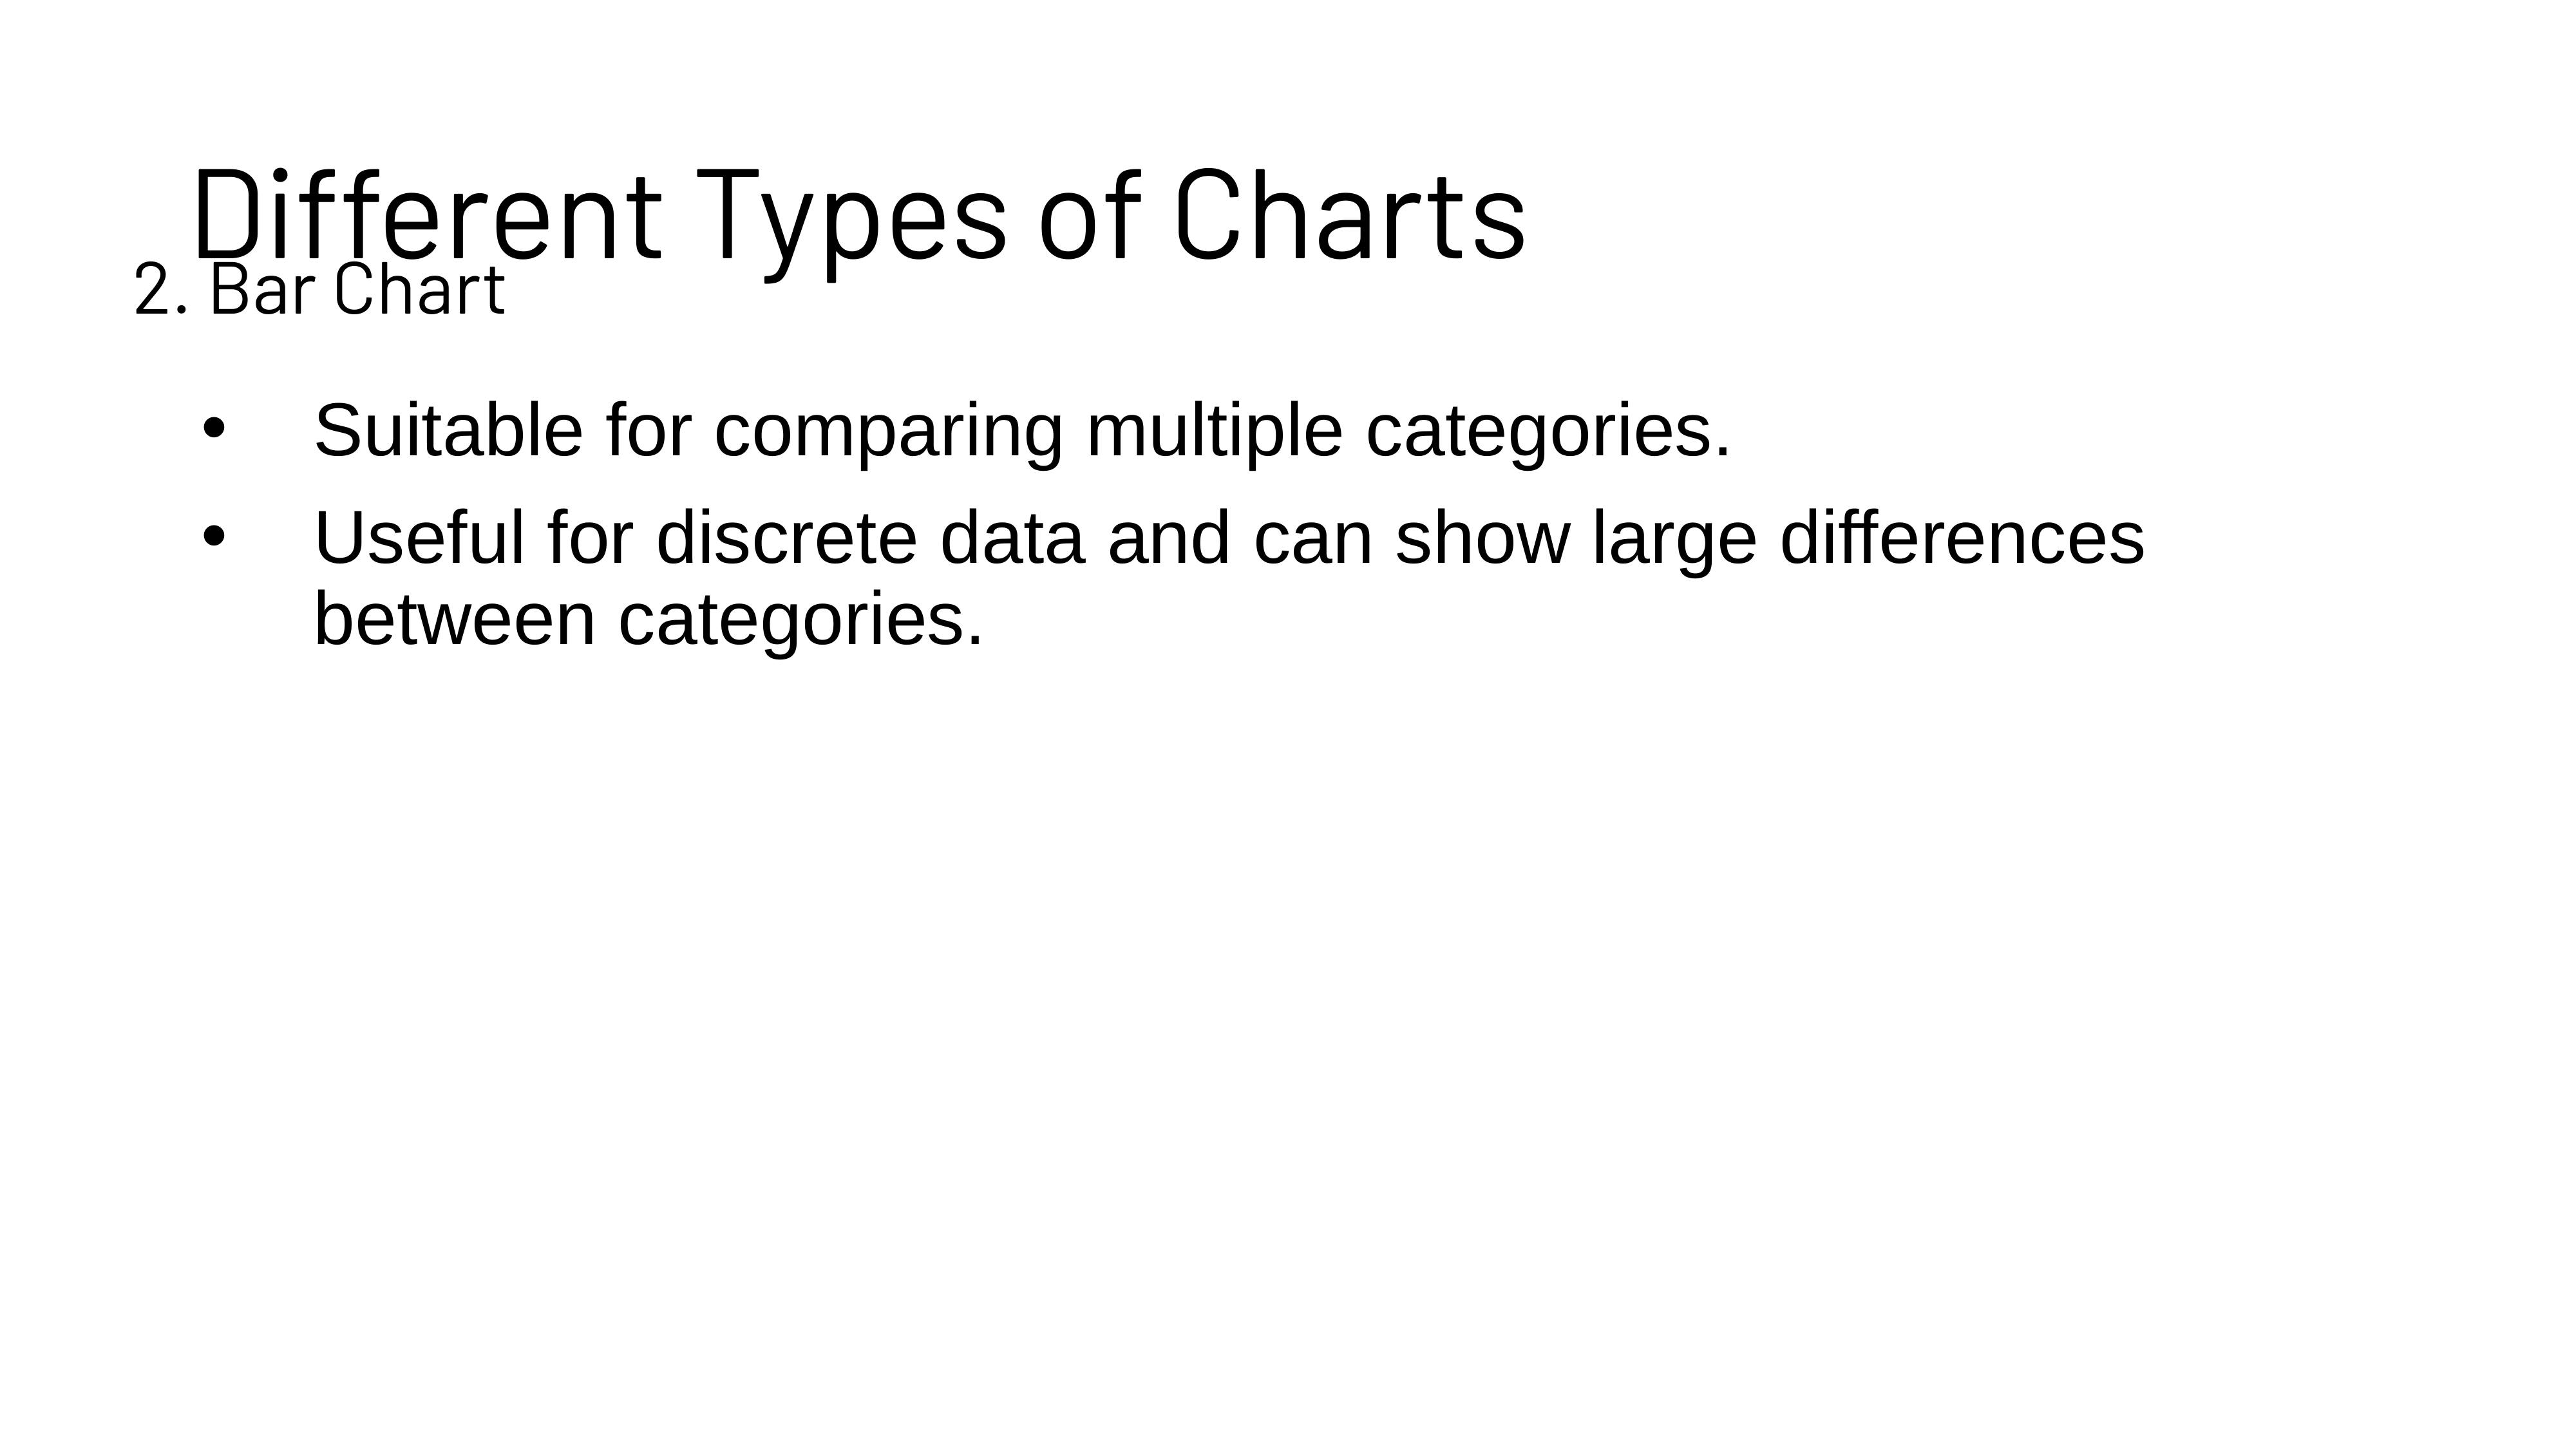

# Different Types of Charts
2. Bar Chart
Suitable for comparing multiple categories.
Useful for discrete data and can show large differences between categories.